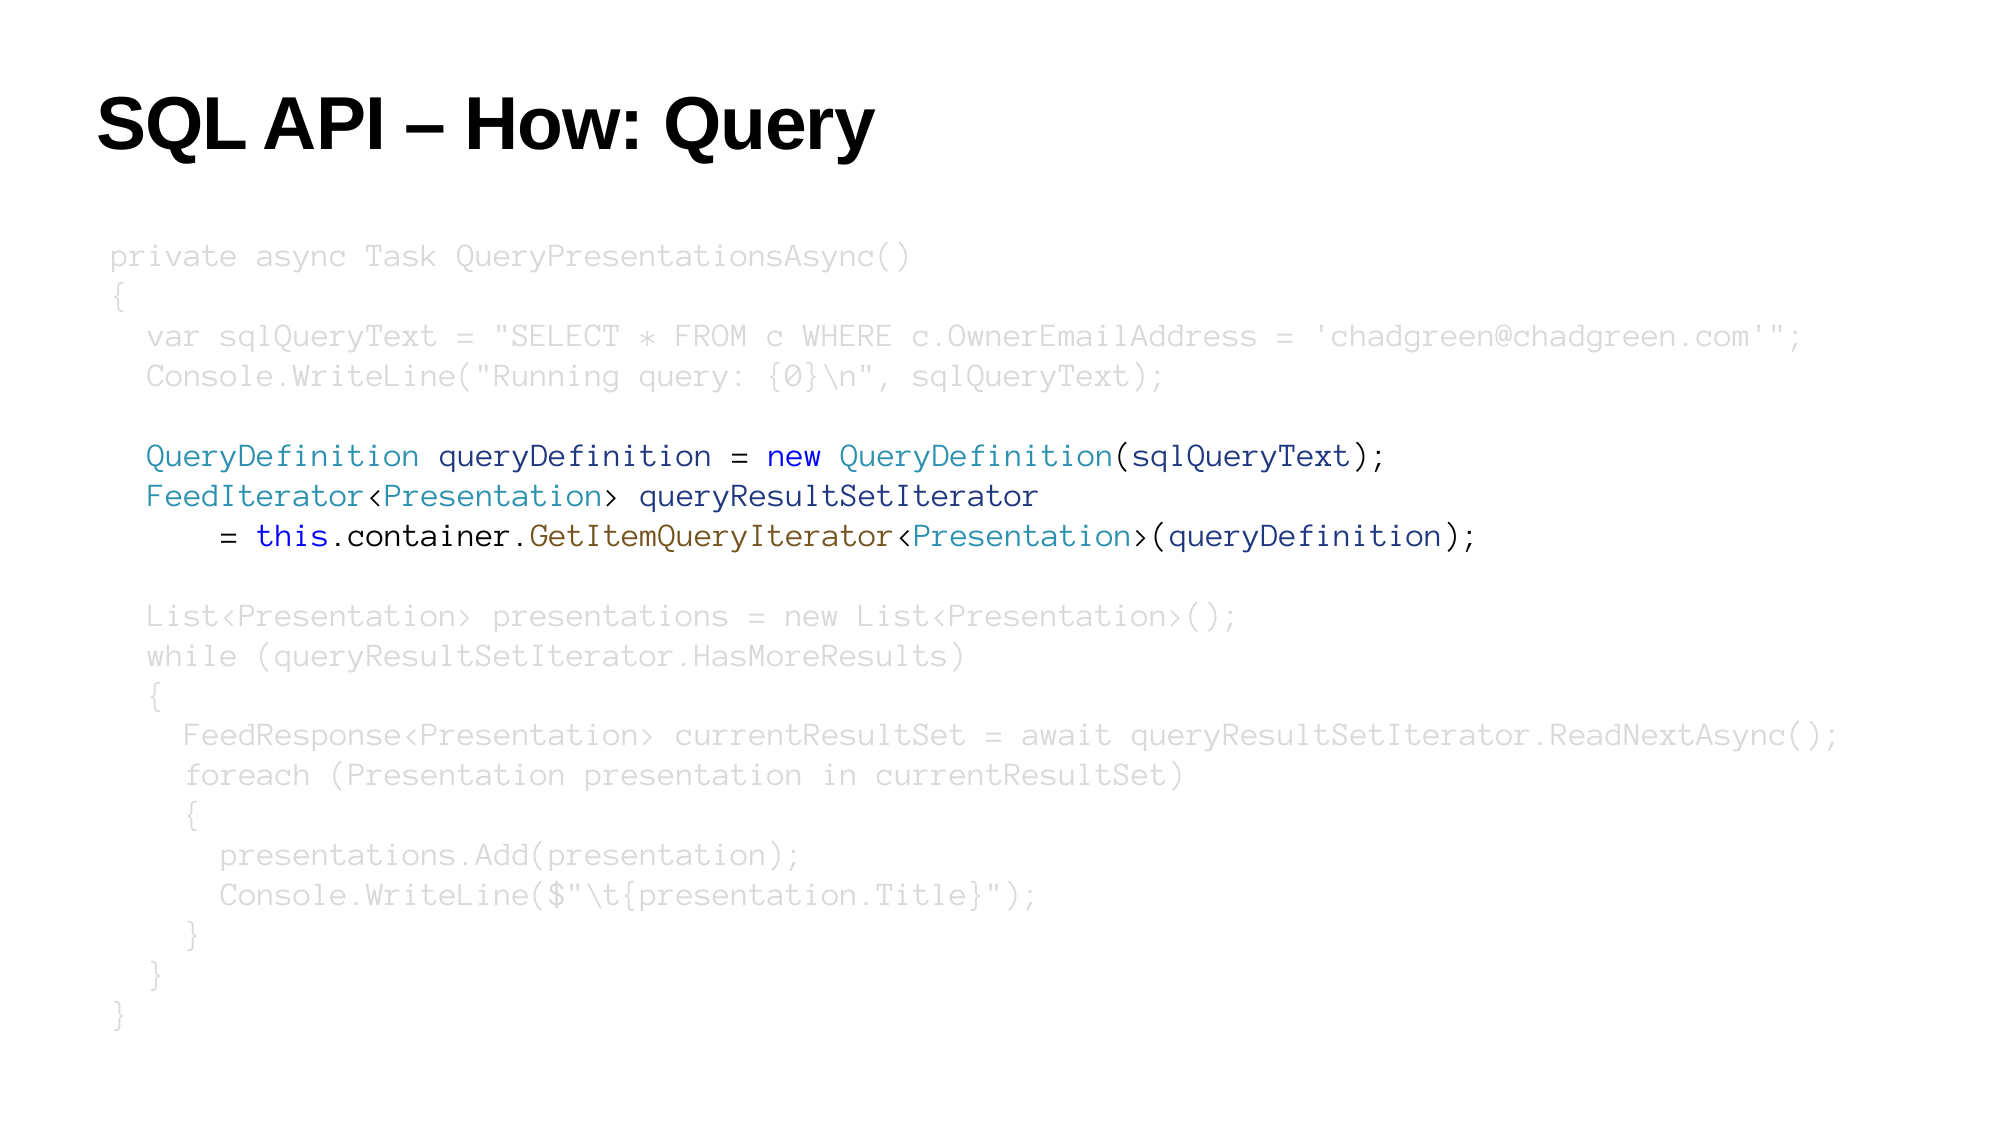

# SQL API – How: Query
private async Task QueryPresentationsAsync()
{
  var sqlQueryText = "SELECT * FROM c WHERE c.OwnerEmailAddress = 'chadgreen@chadgreen.com'";
  Console.WriteLine("Running query: {0}\n", sqlQueryText);

  QueryDefinition queryDefinition = new QueryDefinition(sqlQueryText);
  FeedIterator<Presentation> queryResultSetIterator
      = this.container.GetItemQueryIterator<Presentation>(queryDefinition);

  List<Presentation> presentations = new List<Presentation>();
  while (queryResultSetIterator.HasMoreResults)
  {
    FeedResponse<Presentation> currentResultSet = await queryResultSetIterator.ReadNextAsync();
    foreach (Presentation presentation in currentResultSet)
    {
      presentations.Add(presentation);
      Console.WriteLine($"\t{presentation.Title}");
    }
  }
}